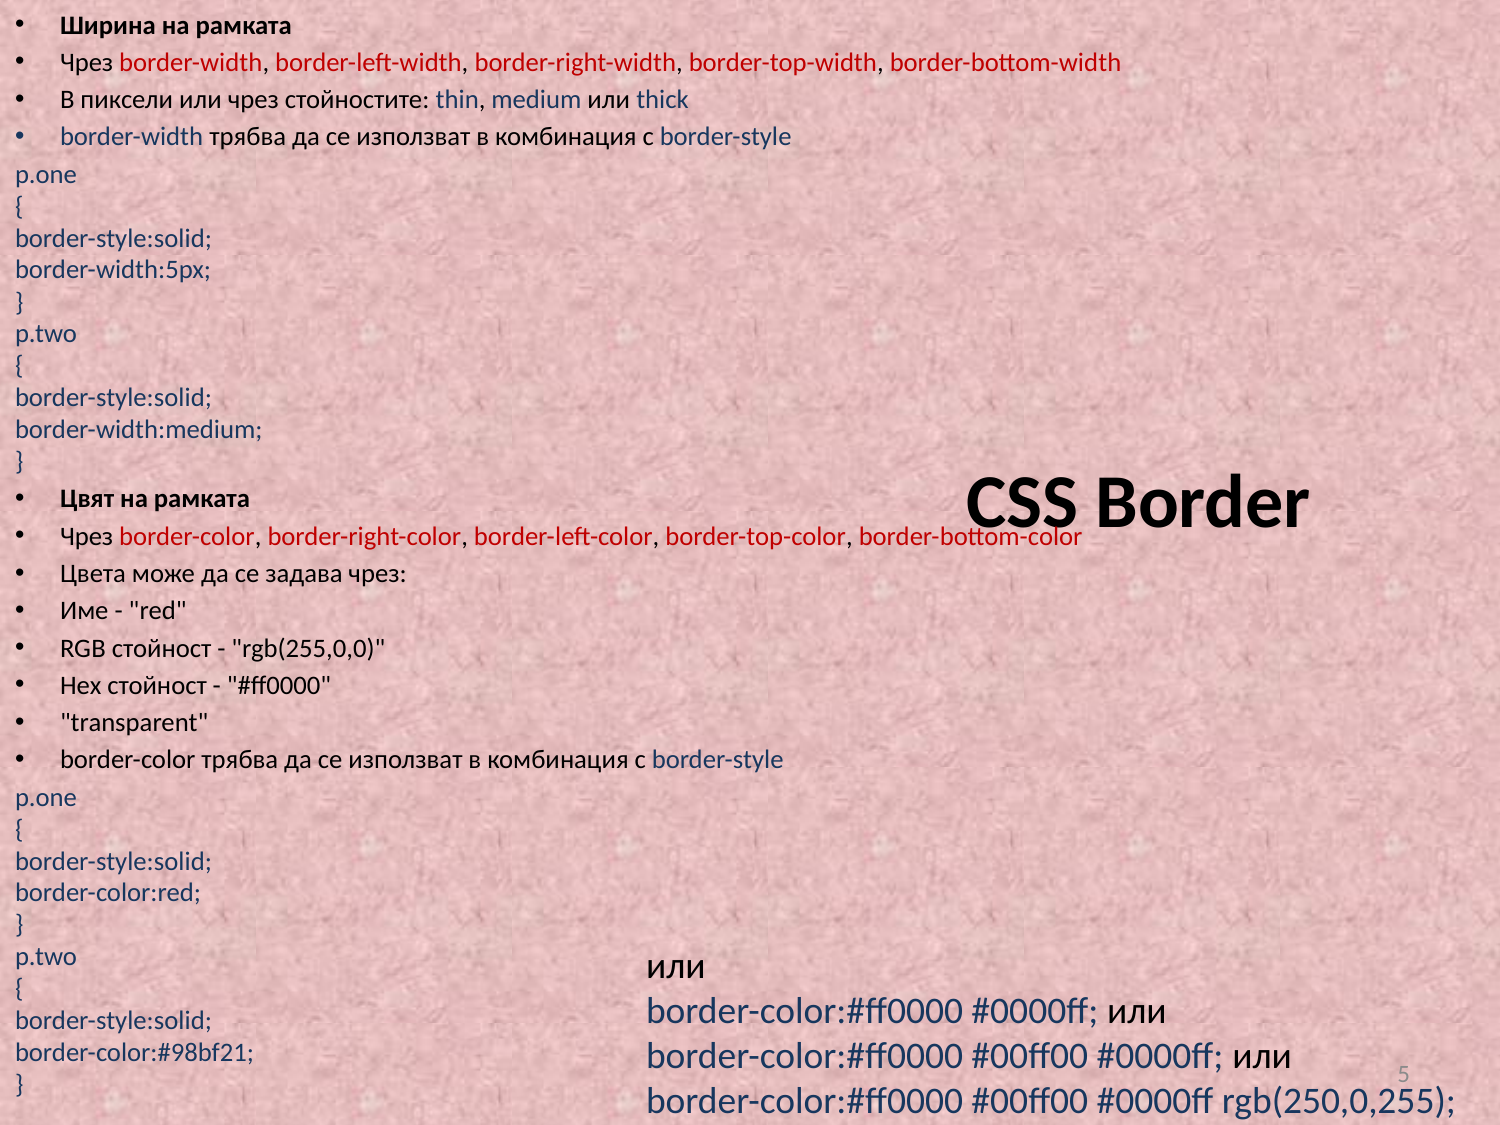

Ширина на рамката
Чрез border-width, border-left-width, border-right-width, border-top-width, border-bottom-width
В пиксели или чрез стойностите: thin, medium или thick
border-width трябва да се използват в комбинация с border-style
p.one
{
border-style:solid;
border-width:5px;
}
p.two
{
border-style:solid;
border-width:medium;
}
Цвят на рамката
Чрез border-color, border-right-color, border-left-color, border-top-color, border-bottom-color
Цвета може да се задава чрез:
Име - "red"
RGB стойност - "rgb(255,0,0)"
Hex стойност - "#ff0000"
"transparent"
border-color трябва да се използват в комбинация с border-style
p.one
{
border-style:solid;
border-color:red;
}
p.two
{
border-style:solid;
border-color:#98bf21;
}
# CSS Border
или
border-color:#ff0000 #0000ff; или
border-color:#ff0000 #00ff00 #0000ff; или
border-color:#ff0000 #00ff00 #0000ff rgb(250,0,255);
5